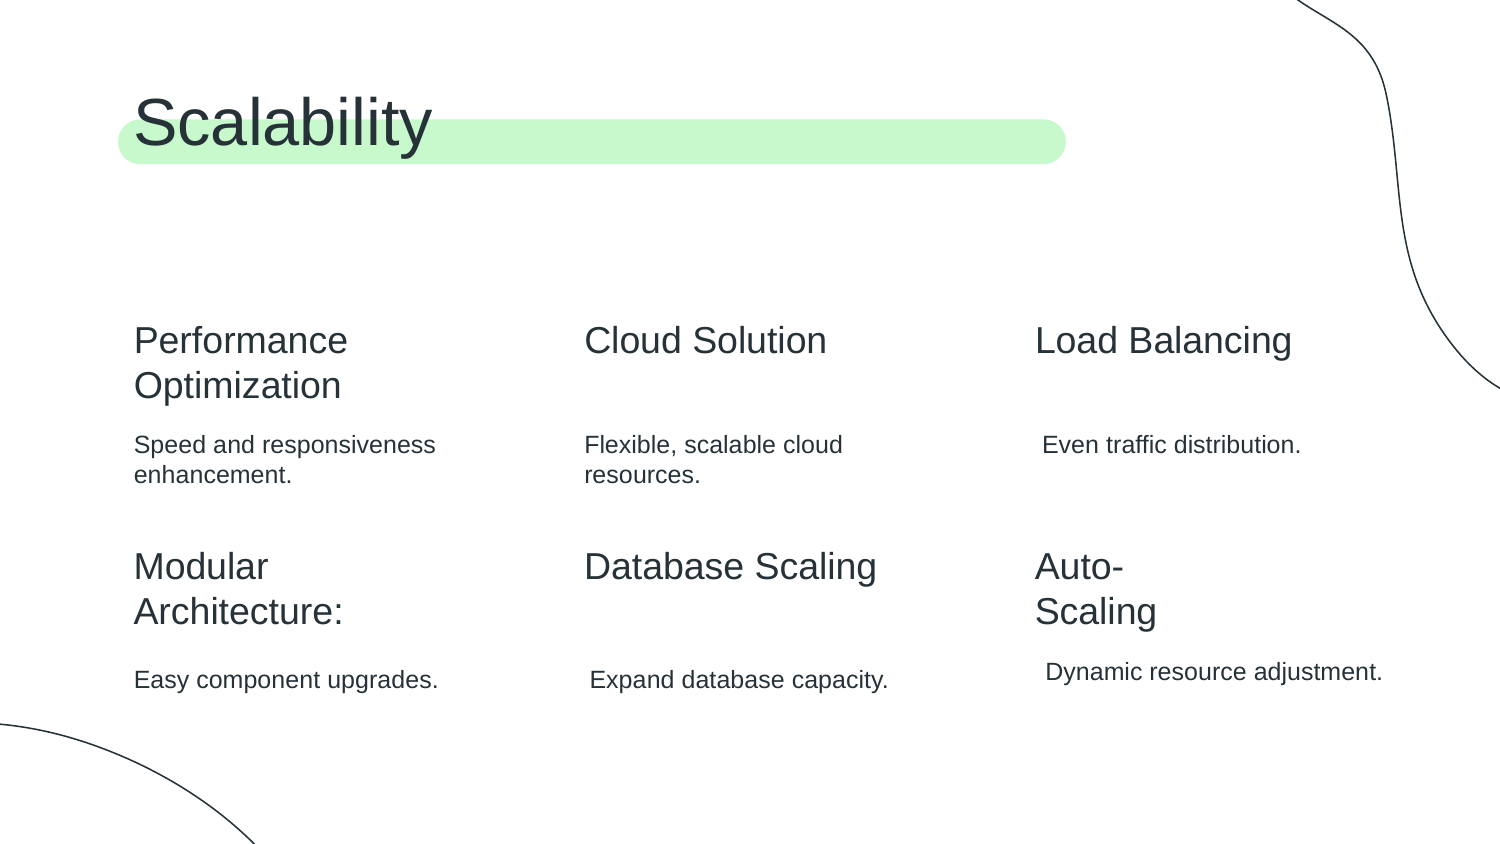

# Scalability
Performance Optimization
Cloud Solution
Load Balancing
Speed and responsiveness enhancement.
Flexible, scalable cloud resources.
 Even traffic distribution.
Auto-
Scaling
Modular Architecture:
Database Scaling
Dynamic resource adjustment.
Easy component upgrades.
Expand database capacity.